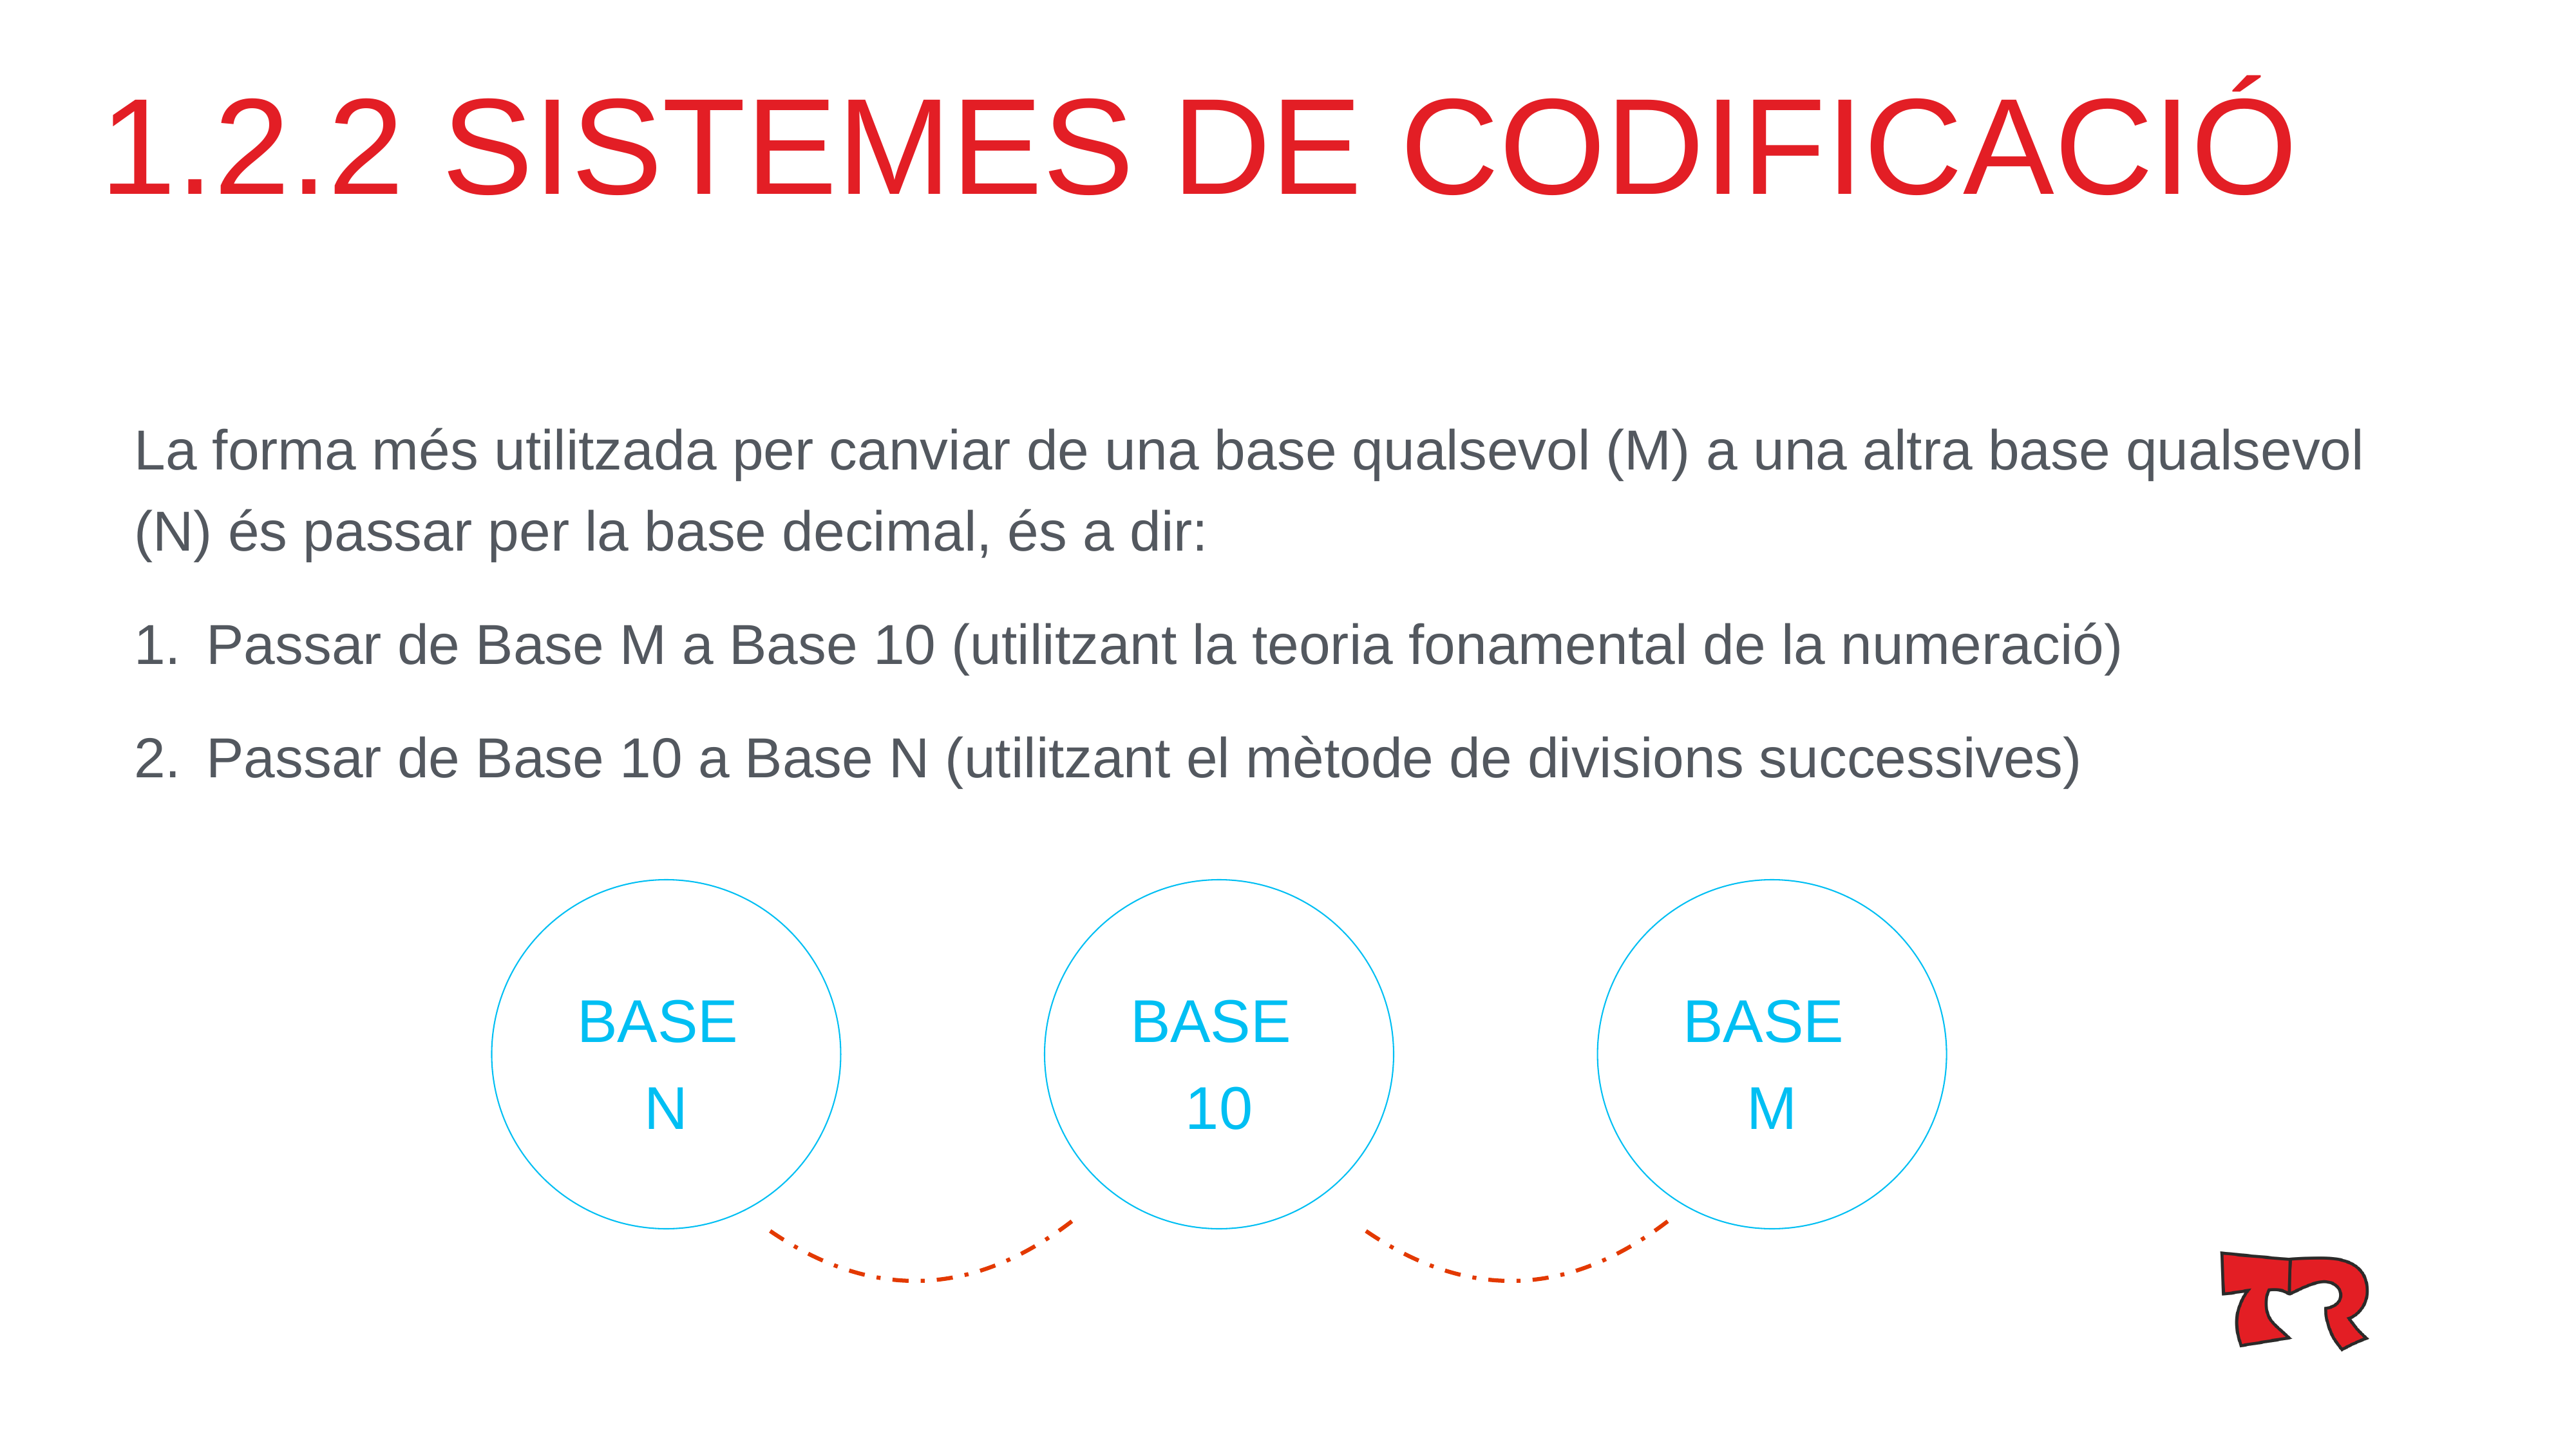

# 1.2.2 SISTEMES DE CODIFICACIÓ
La forma més utilitzada per canviar de una base qualsevol (M) a una altra base qualsevol (N) és passar per la base decimal, és a dir:
Passar de Base M a Base 10 (utilitzant la teoria fonamental de la numeració)
Passar de Base 10 a Base N (utilitzant el mètode de divisions successives)
BASE
N
BASE
10
BASE
M